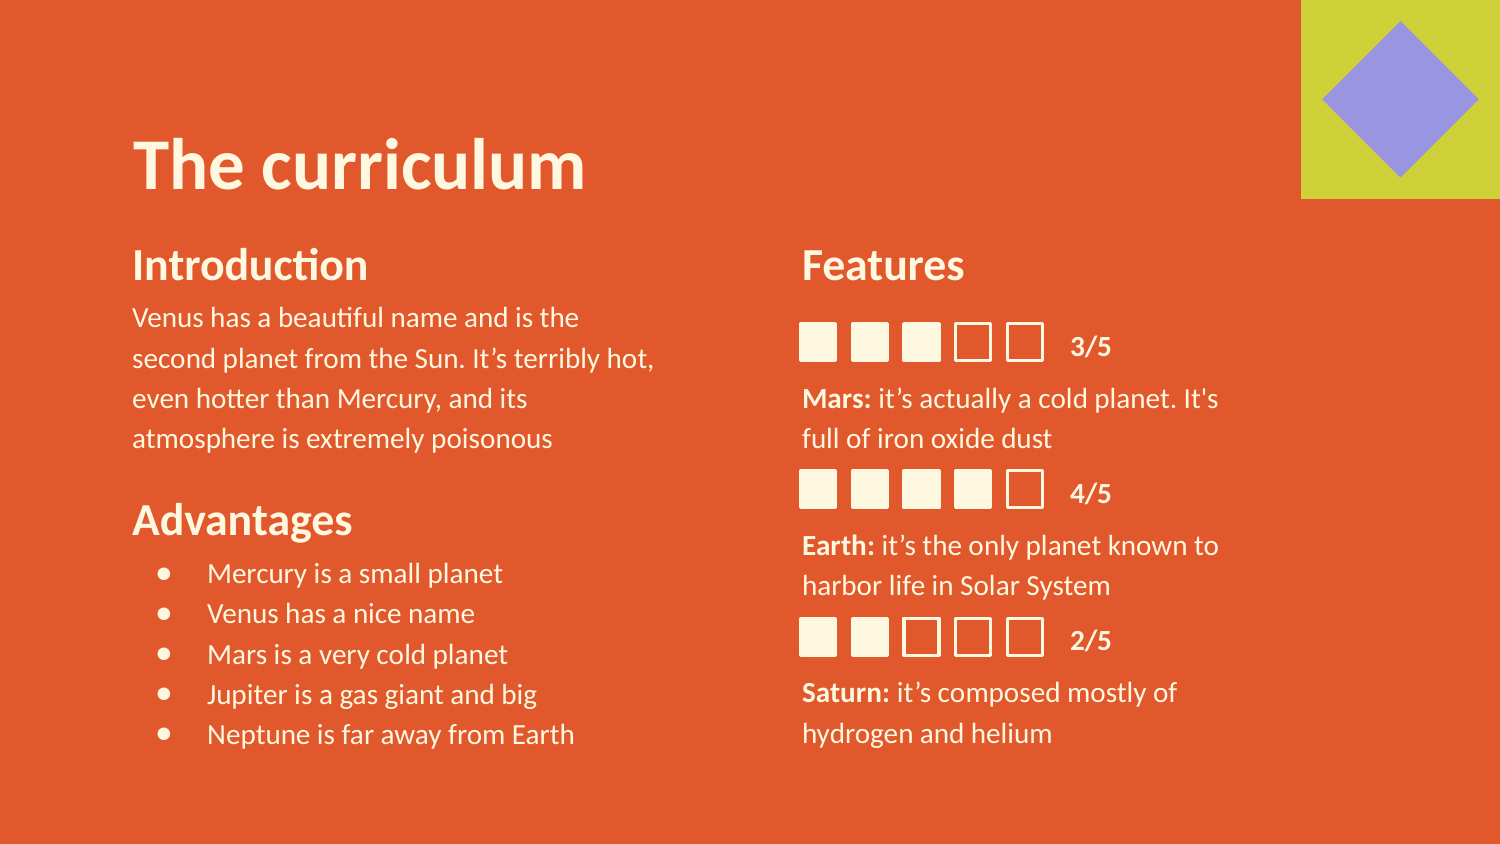

# The curriculum
Introduction
Features
Venus has a beautiful name and is the second planet from the Sun. It’s terribly hot, even hotter than Mercury, and its atmosphere is extremely poisonous
3/5

Mars: it’s actually a cold planet. It's full of iron oxide dust
4/5

Advantages
Earth: it’s the only planet known to harbor life in Solar System
Mercury is a small planet
Venus has a nice name
Mars is a very cold planet
Jupiter is a gas giant and big
Neptune is far away from Earth
2/5

Saturn: it’s composed mostly of hydrogen and helium